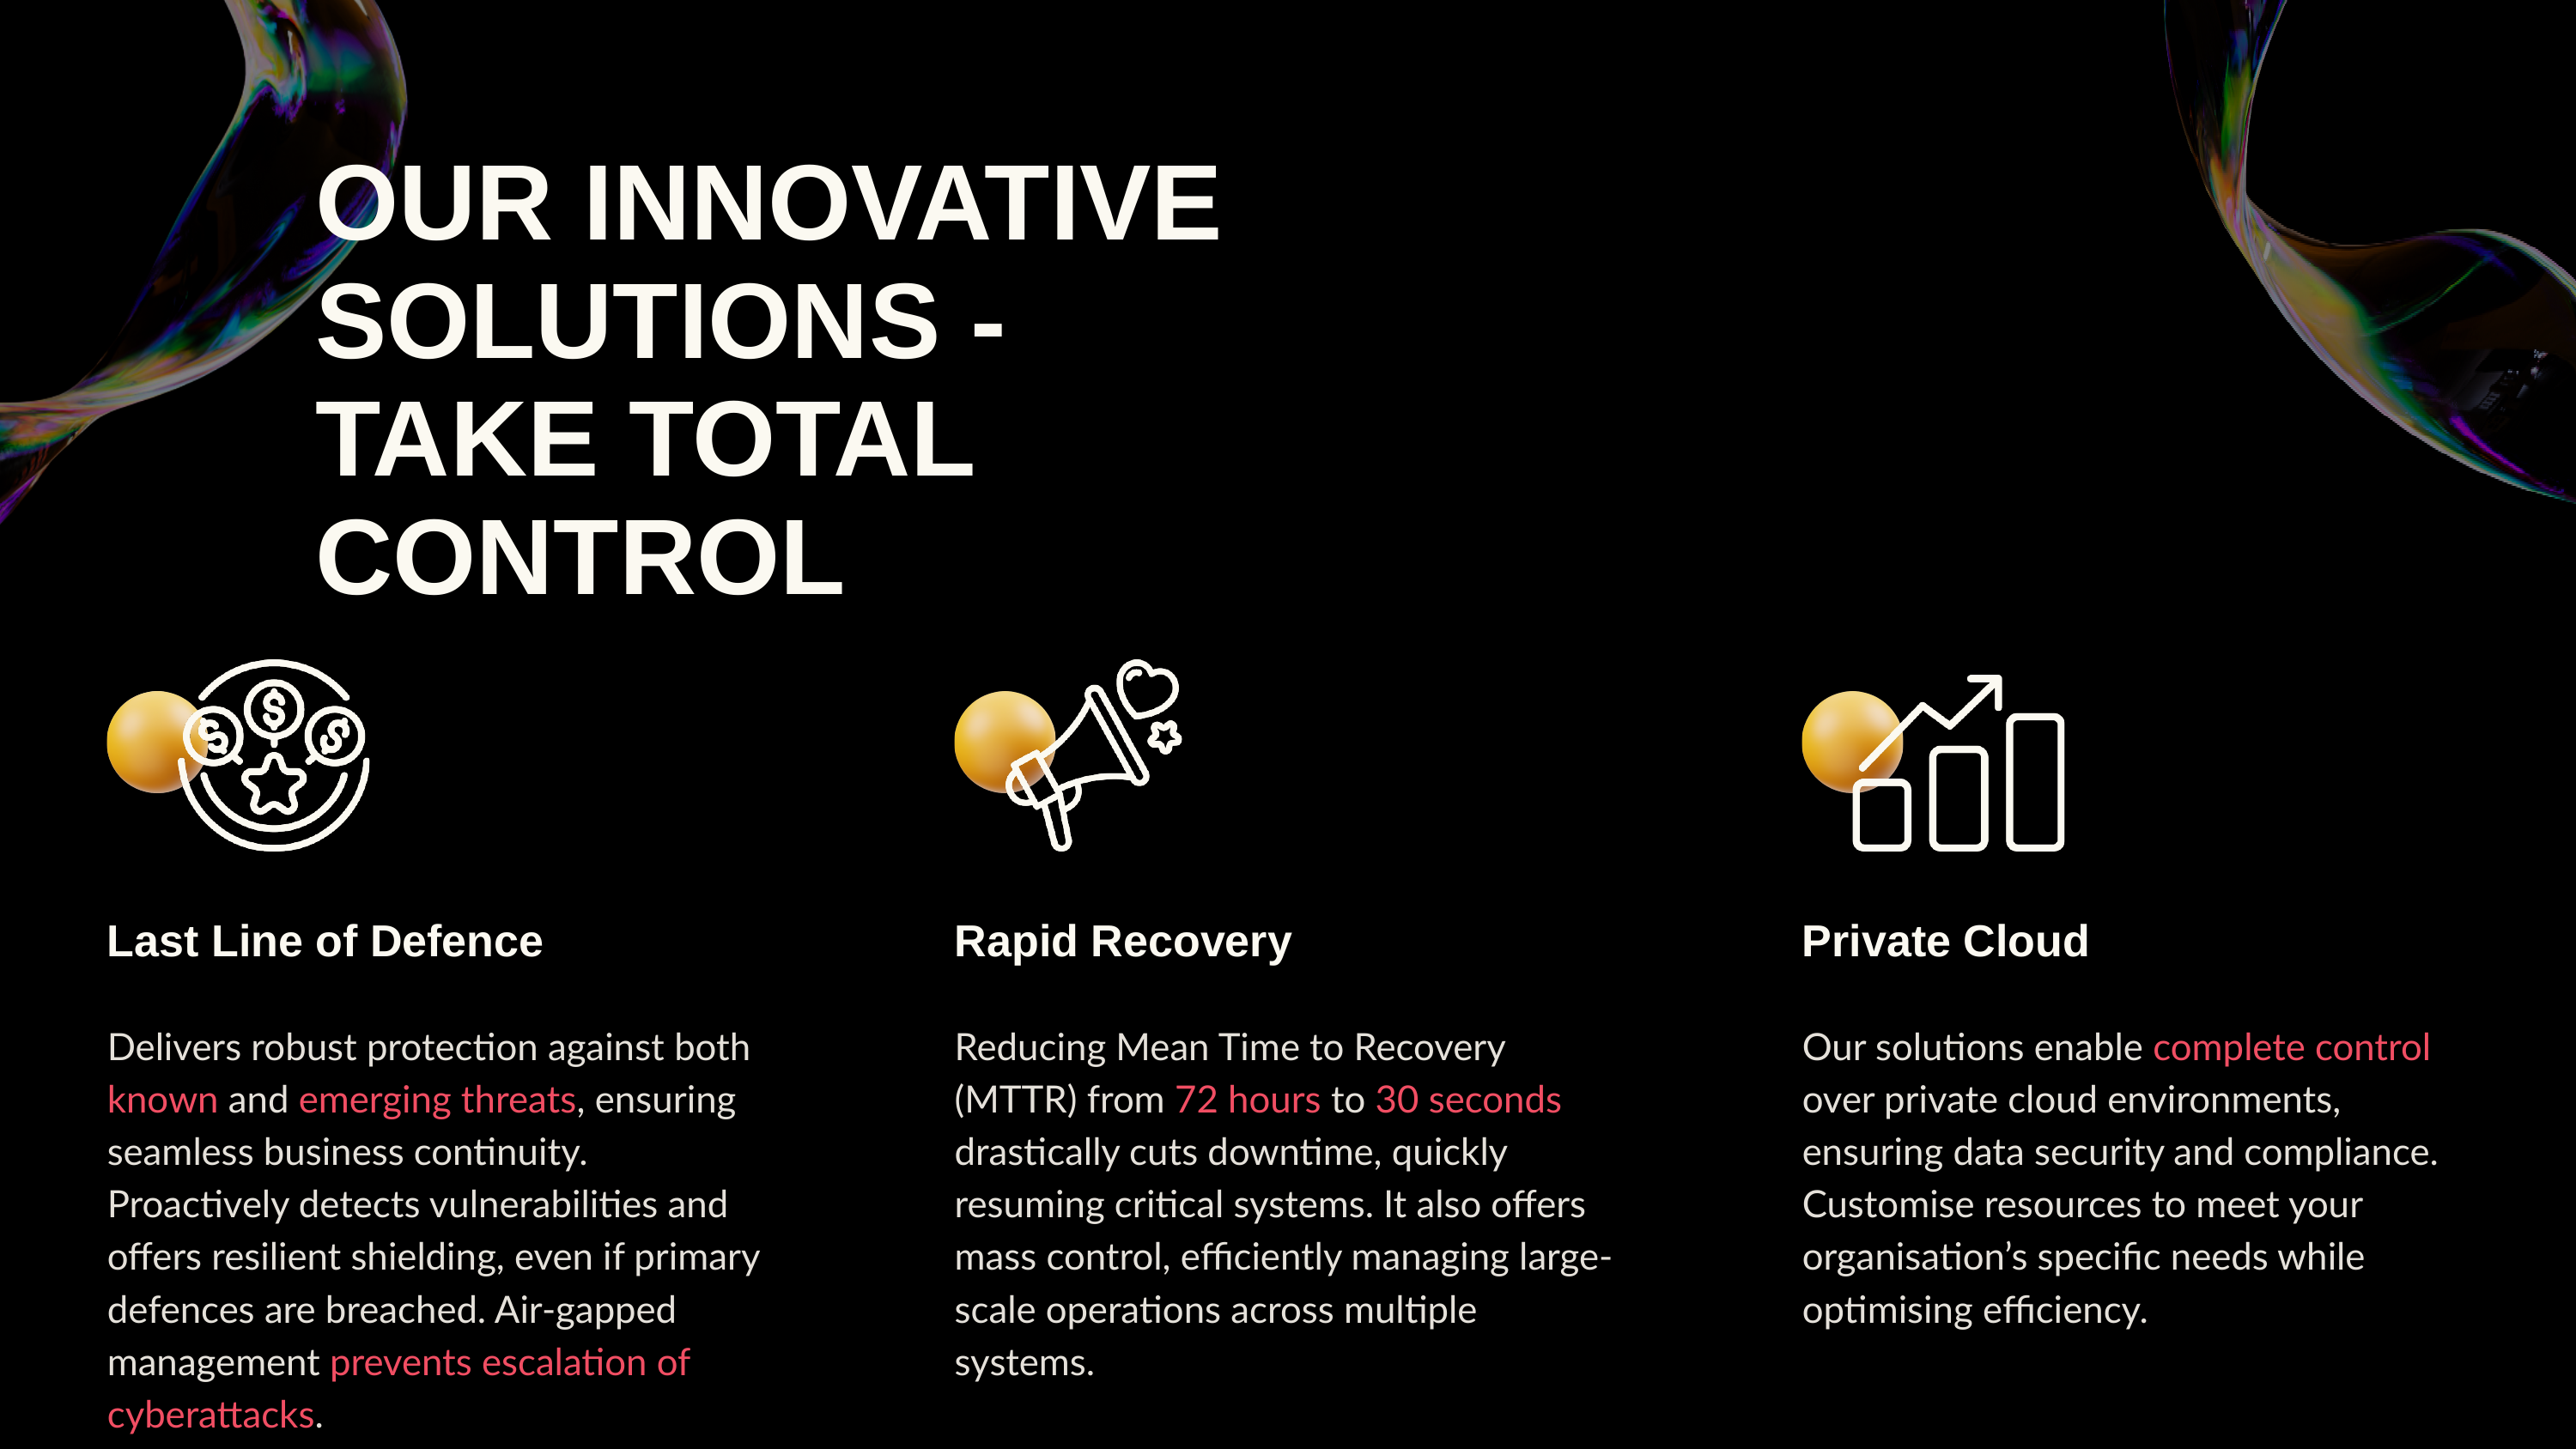

OUR INNOVATIVE SOLUTIONS -
TAKE TOTAL CONTROL

Last Line of Defence
Rapid Recovery
Private Cloud
Delivers robust protection against both known and emerging threats, ensuring seamless business continuity. Proactively detects vulnerabilities and offers resilient shielding, even if primary defences are breached. Air-gapped management prevents escalation of cyberattacks.
Reducing Mean Time to Recovery (MTTR) from 72 hours to 30 seconds drastically cuts downtime, quickly resuming critical systems. It also offers mass control, efficiently managing large-scale operations across multiple systems.
Our solutions enable complete control over private cloud environments, ensuring data security and compliance. Customise resources to meet your organisation’s specific needs while optimising efficiency.